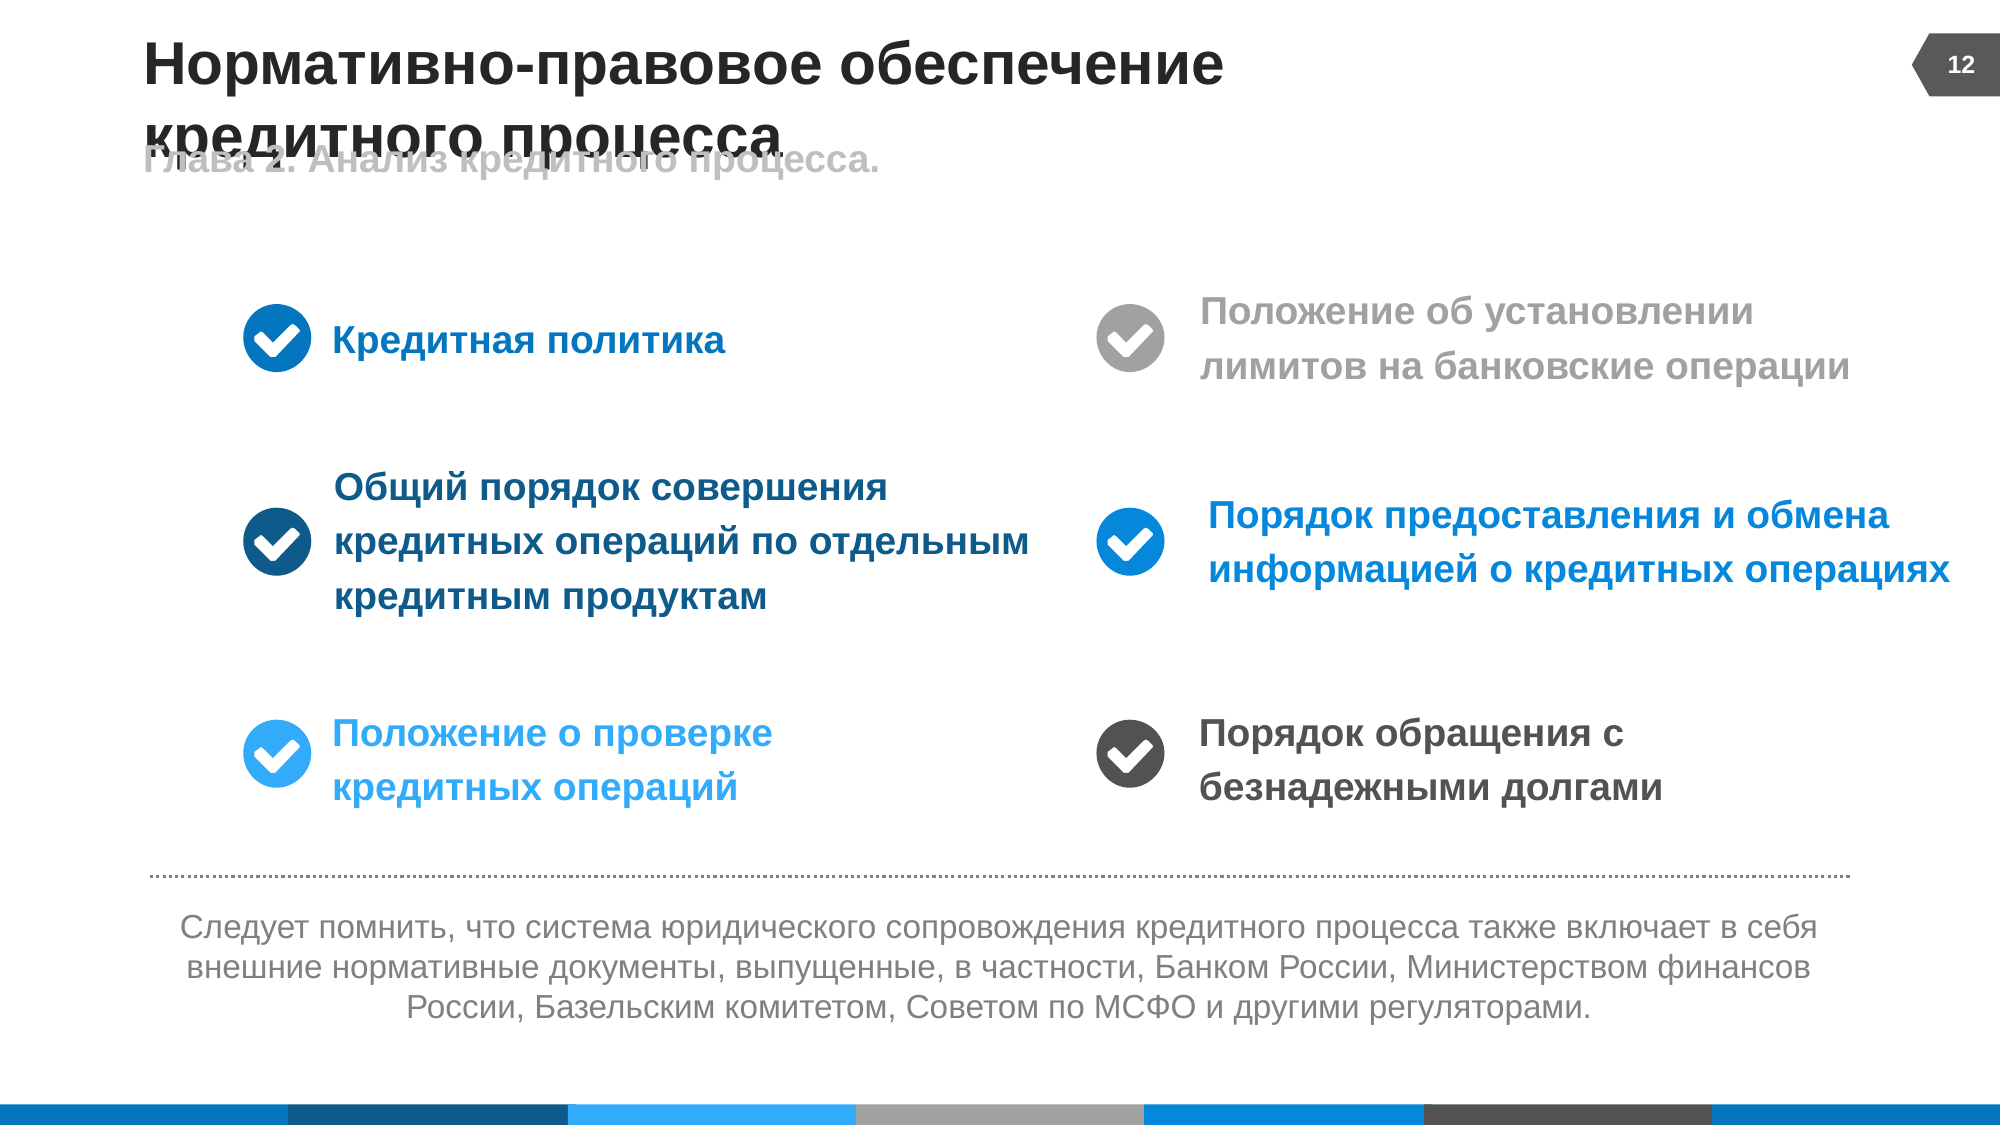

12
# Нормативно-правовое обеспечение кредитного процесса
Глава 2. Анализ кредитного процесса.
Положение об установлении
лимитов на банковские операции

Кредитная политика
Общий порядок совершения
кредитных операций по отдельным
кредитным продуктам
Порядок предоставления и обмена
информацией о кредитных операциях

Положение о проверке
кредитных операций
Порядок обращения с
безнадежными долгами

Следует помнить, что система юридического сопровождения кредитного процесса также включает в себя внешние нормативные документы, выпущенные, в частности, Банком России, Министерством финансов России, Базельским комитетом, Советом по МСФО и другими регуляторами.